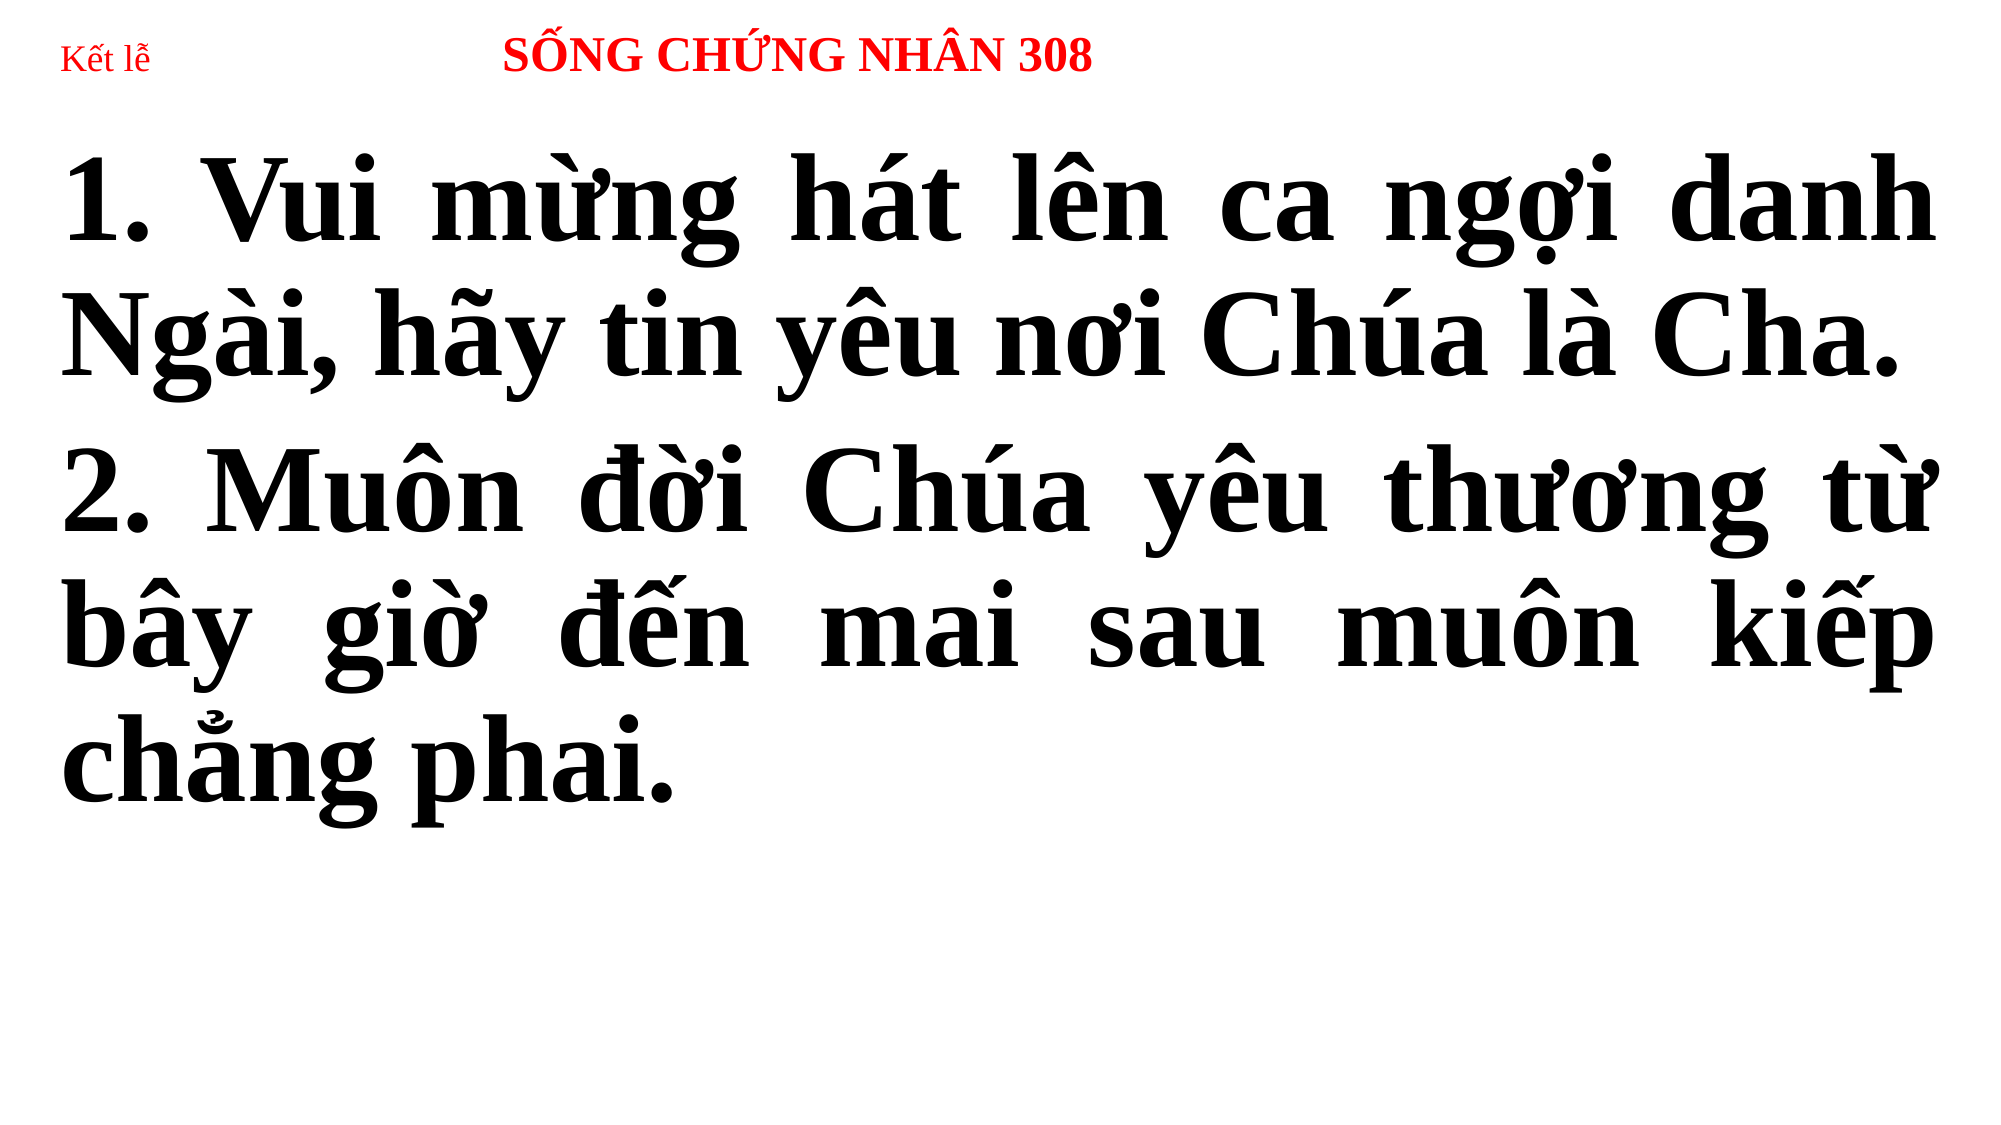

# Kết lễ                                     SỐNG CHỨNG NHÂN 308
1. Vui mừng hát lên ca ngợi danh Ngài, hãy tin yêu nơi Chúa là Cha.
2. Muôn đời Chúa yêu thương từ bây giờ đến mai sau muôn kiếp chẳng phai.